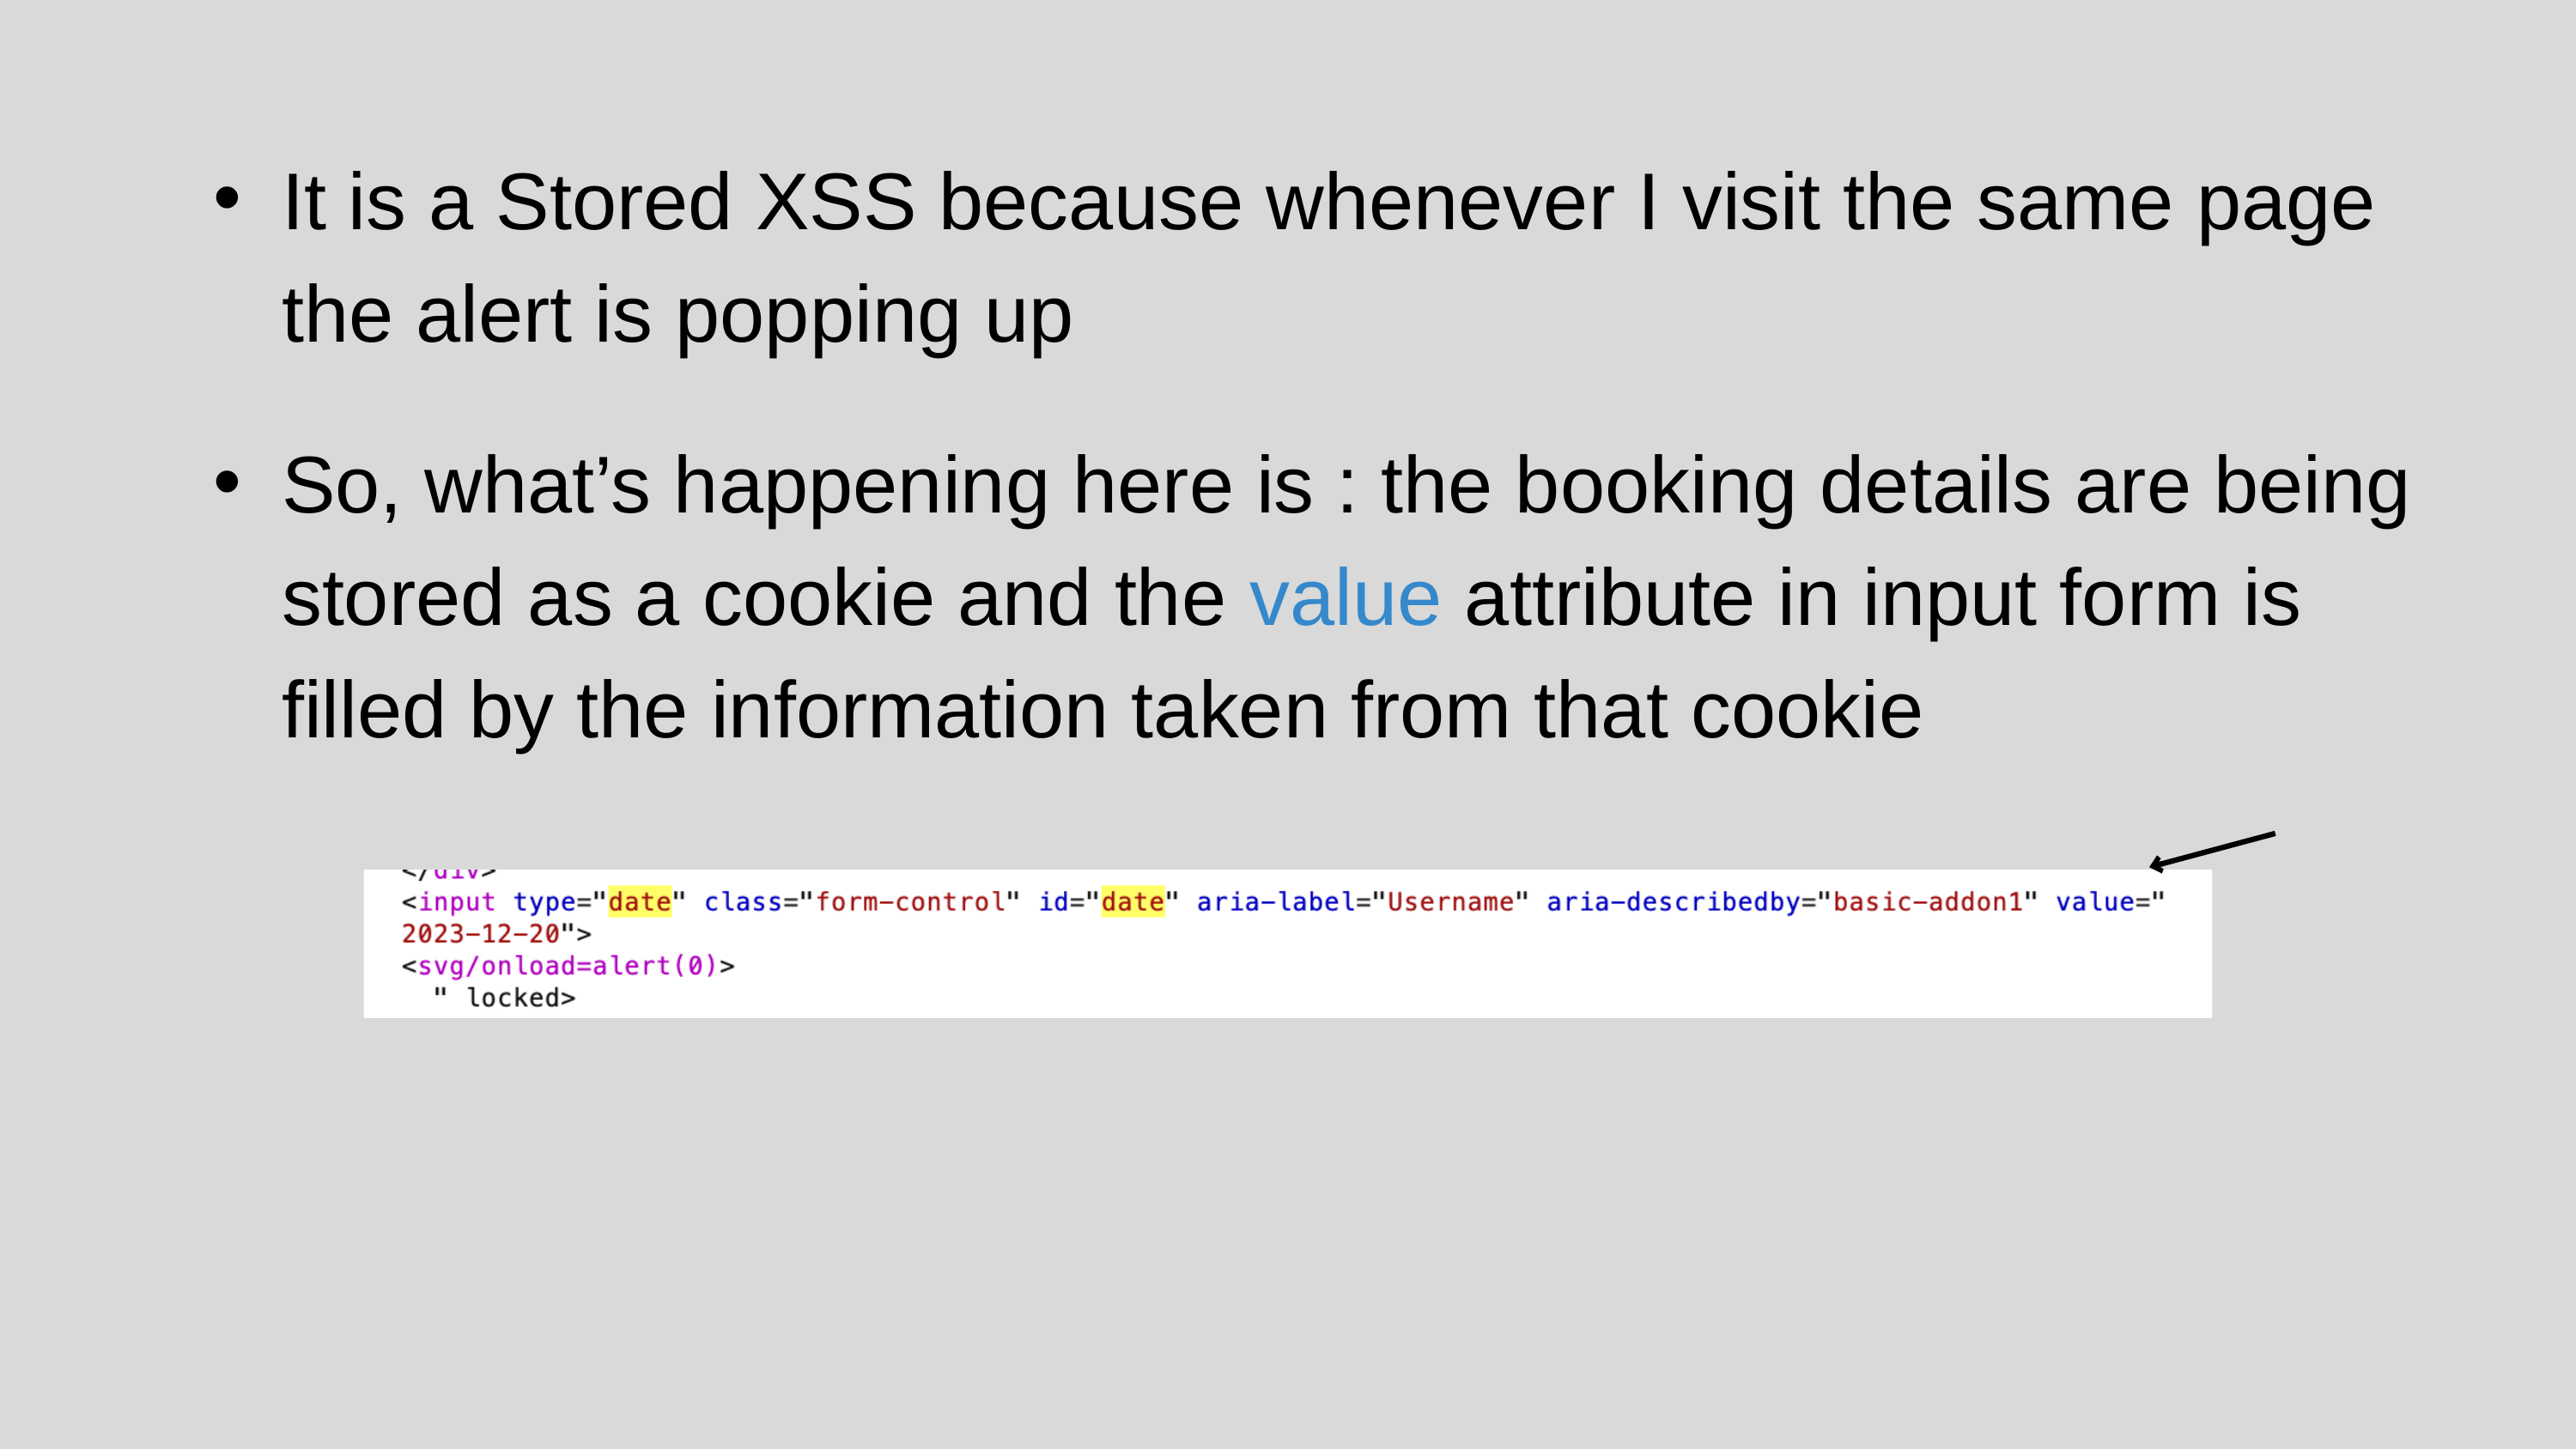

It is a Stored XSS because whenever I visit the same page the alert is popping up
So, what’s happening here is : the booking details are being stored as a cookie and the value attribute in input form is filled by the information taken from that cookie